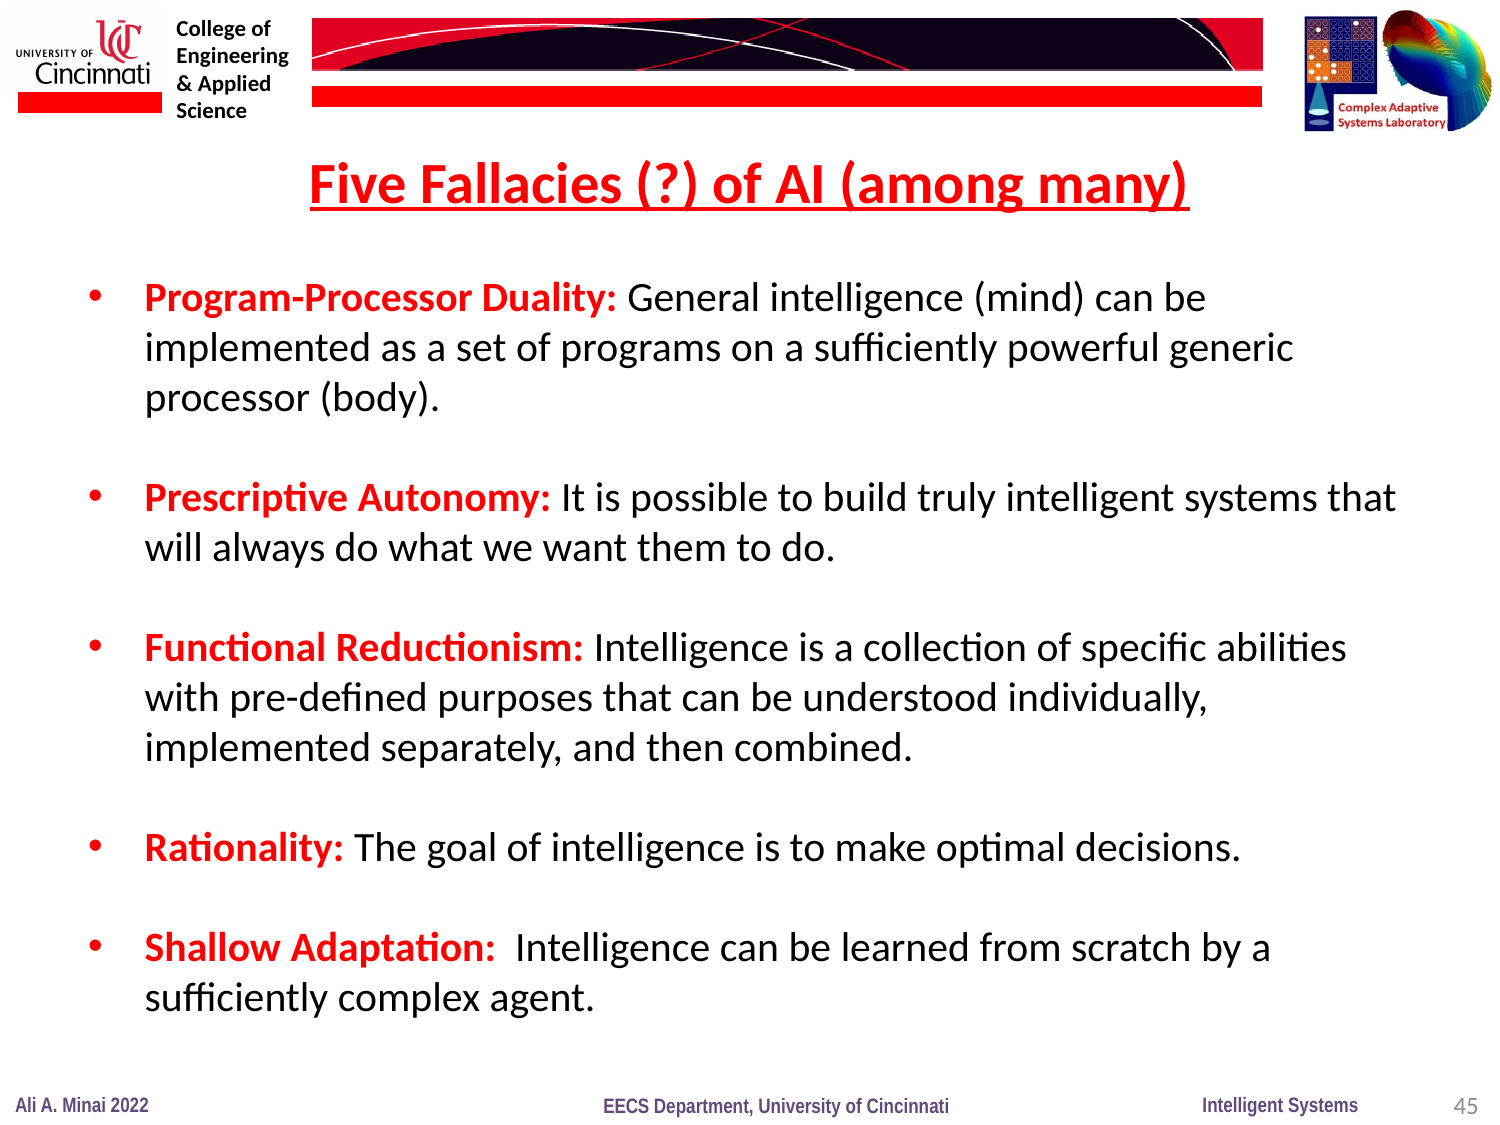

Five Fallacies (?) of AI (among many)
Program-Processor Duality: General intelligence (mind) can be implemented as a set of programs on a sufficiently powerful generic processor (body).

Prescriptive Autonomy: It is possible to build truly intelligent systems that will always do what we want them to do.

Functional Reductionism: Intelligence is a collection of specific abilities with pre-defined purposes that can be understood individually, implemented separately, and then combined.

Rationality: The goal of intelligence is to make optimal decisions.

Shallow Adaptation:  Intelligence can be learned from scratch by a sufficiently complex agent.